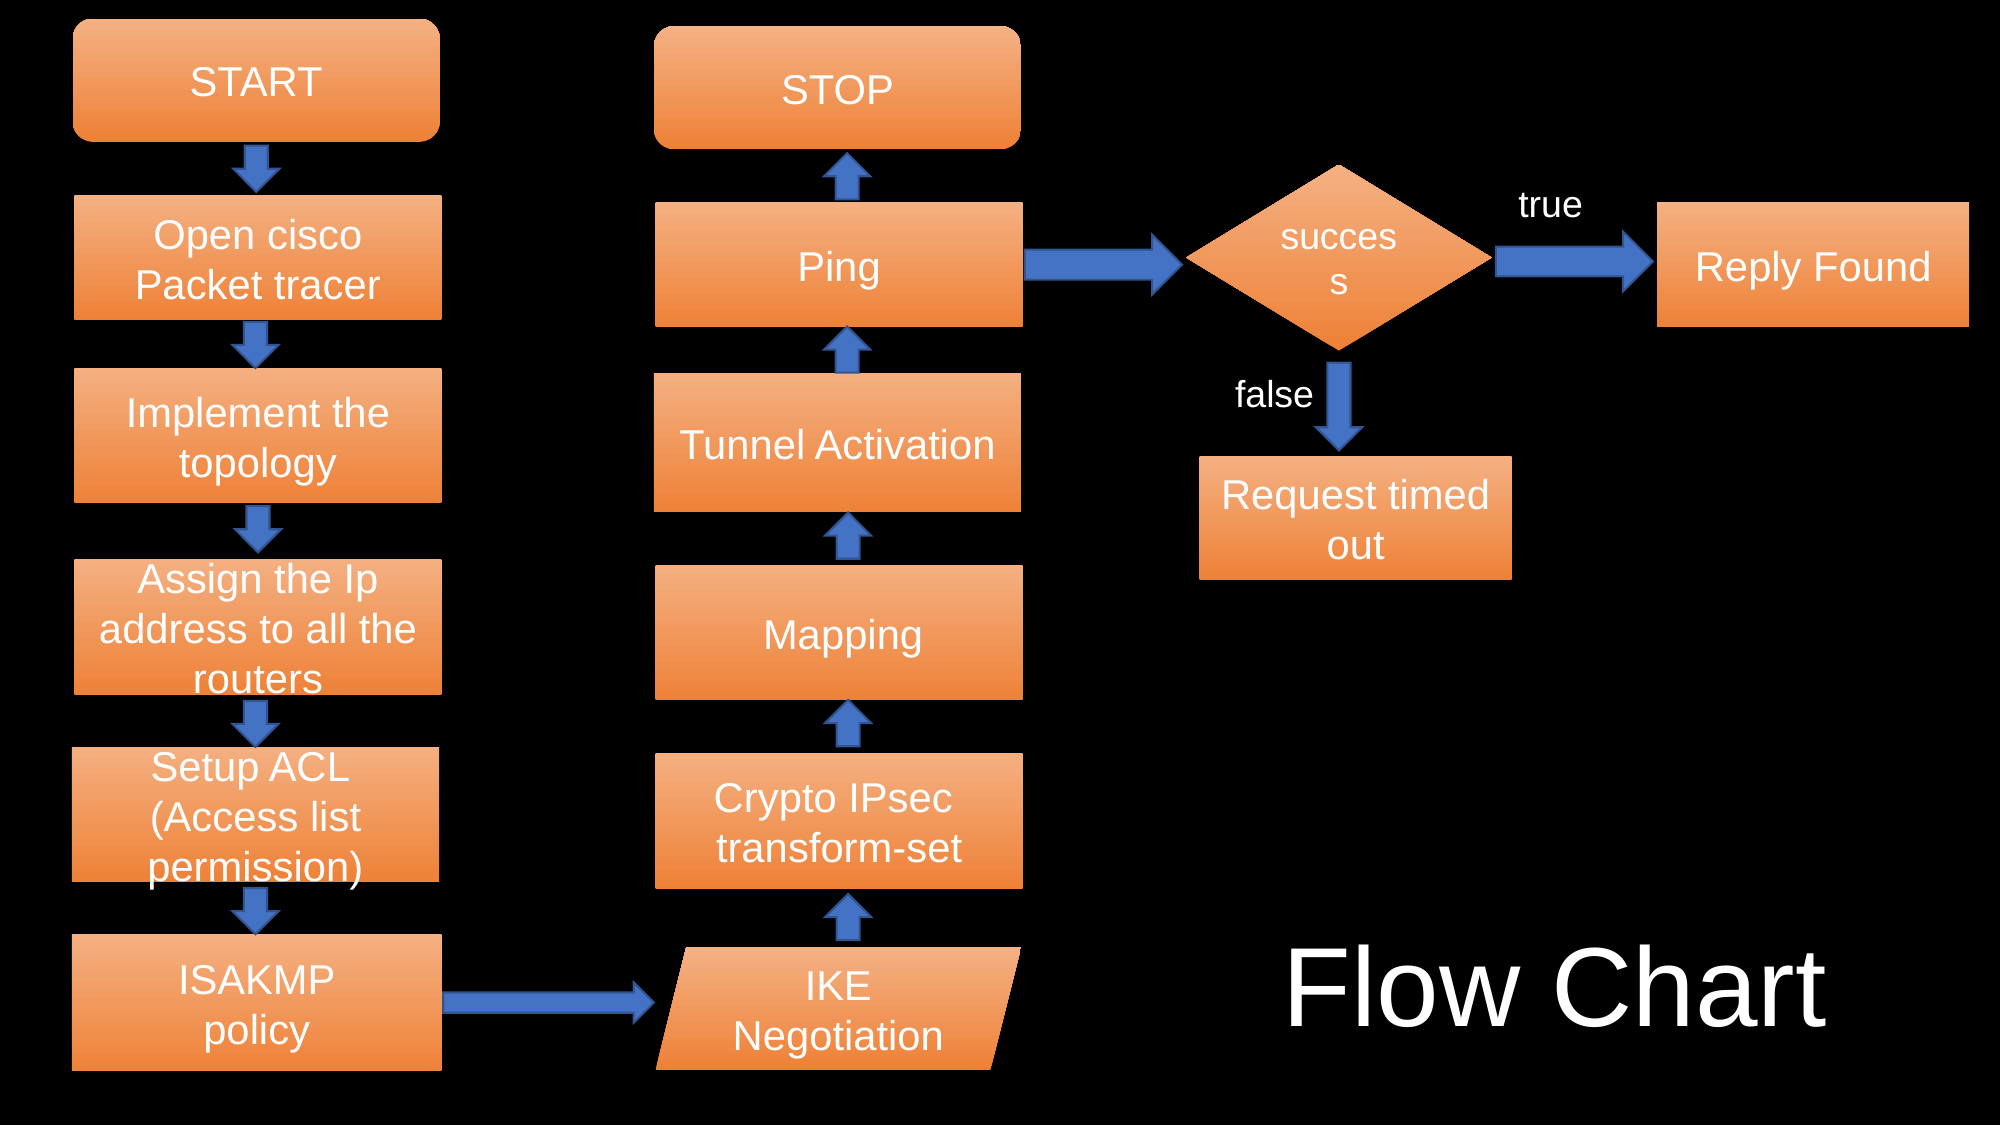

START
STOP

success
true
Open cisco
Packet tracer
Ping
Reply Found

false

Implement the topology
Tunnel Activation
Request timed out

Assign the Ip address to all the routers
 Mapping

Setup ACL
(Access list permission)
Crypto IPsec
transform-set

Flow Chart

ISAKMP
policy

IKE Negotiation